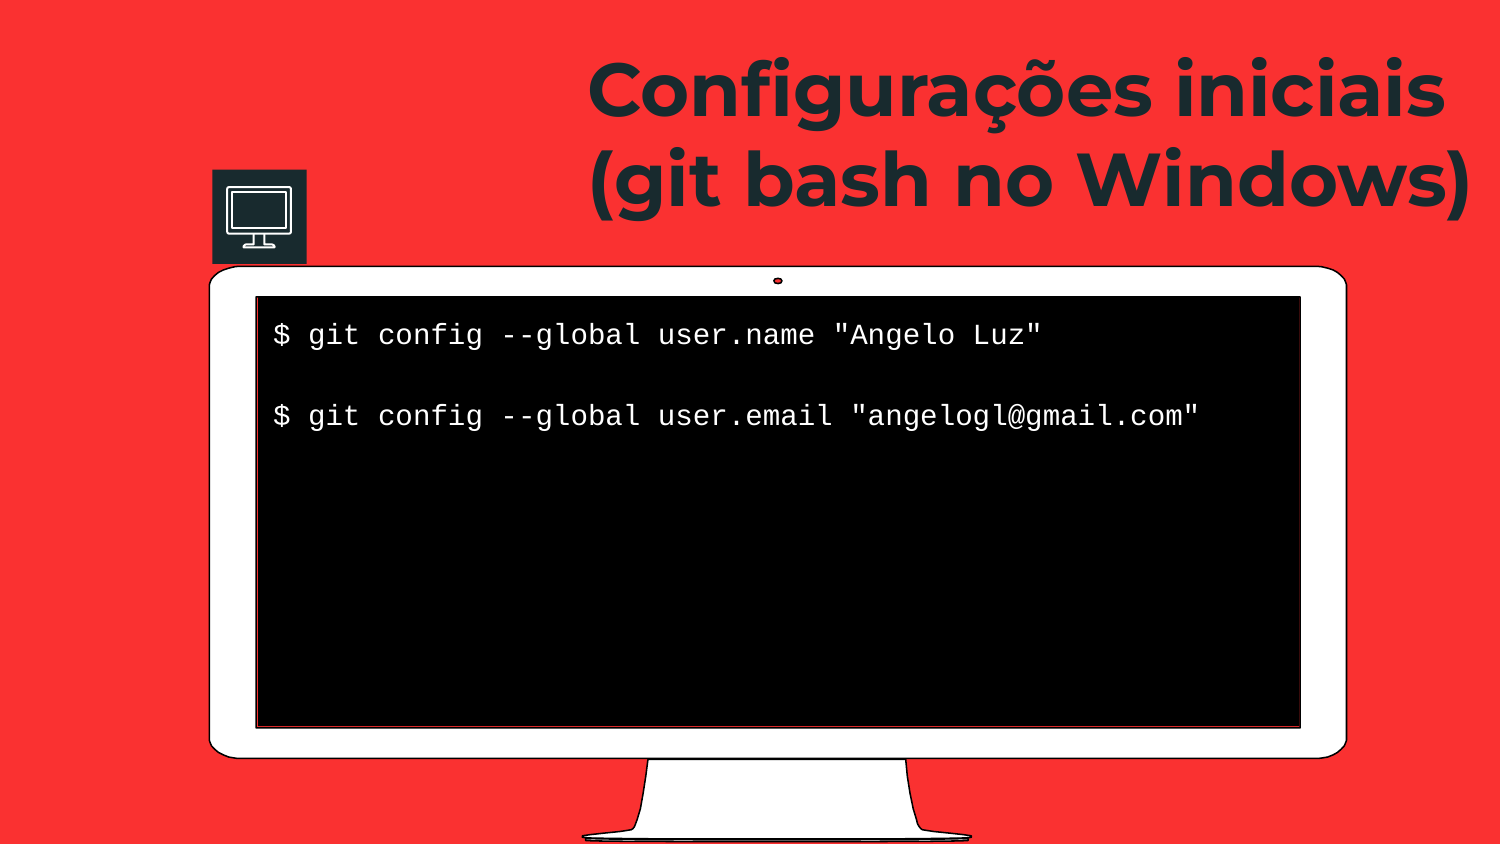

# Configurações iniciais
(git bash no Windows)

$ git config --global user.name "Angelo Luz"

$ git config --global user.email "angelogl@gmail.com"